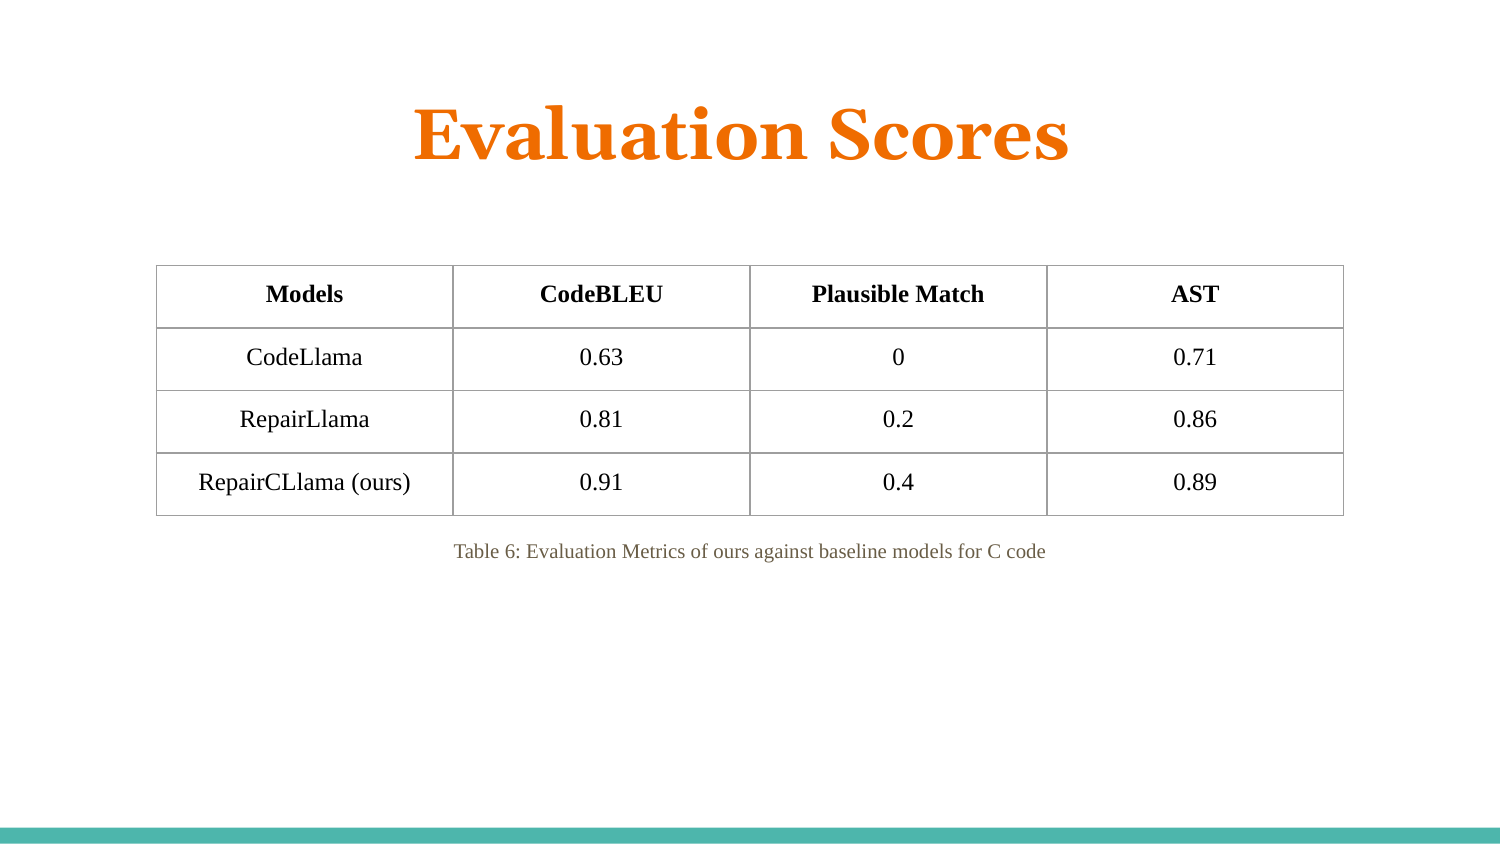

# Evaluation Scores
| Models | CodeBLEU | Plausible Match | AST |
| --- | --- | --- | --- |
| CodeLlama | 0.63 | 0 | 0.71 |
| RepairLlama | 0.81 | 0.2 | 0.86 |
| RepairCLlama (ours) | 0.91 | 0.4 | 0.89 |
Table 6: Evaluation Metrics of ours against baseline models for C code